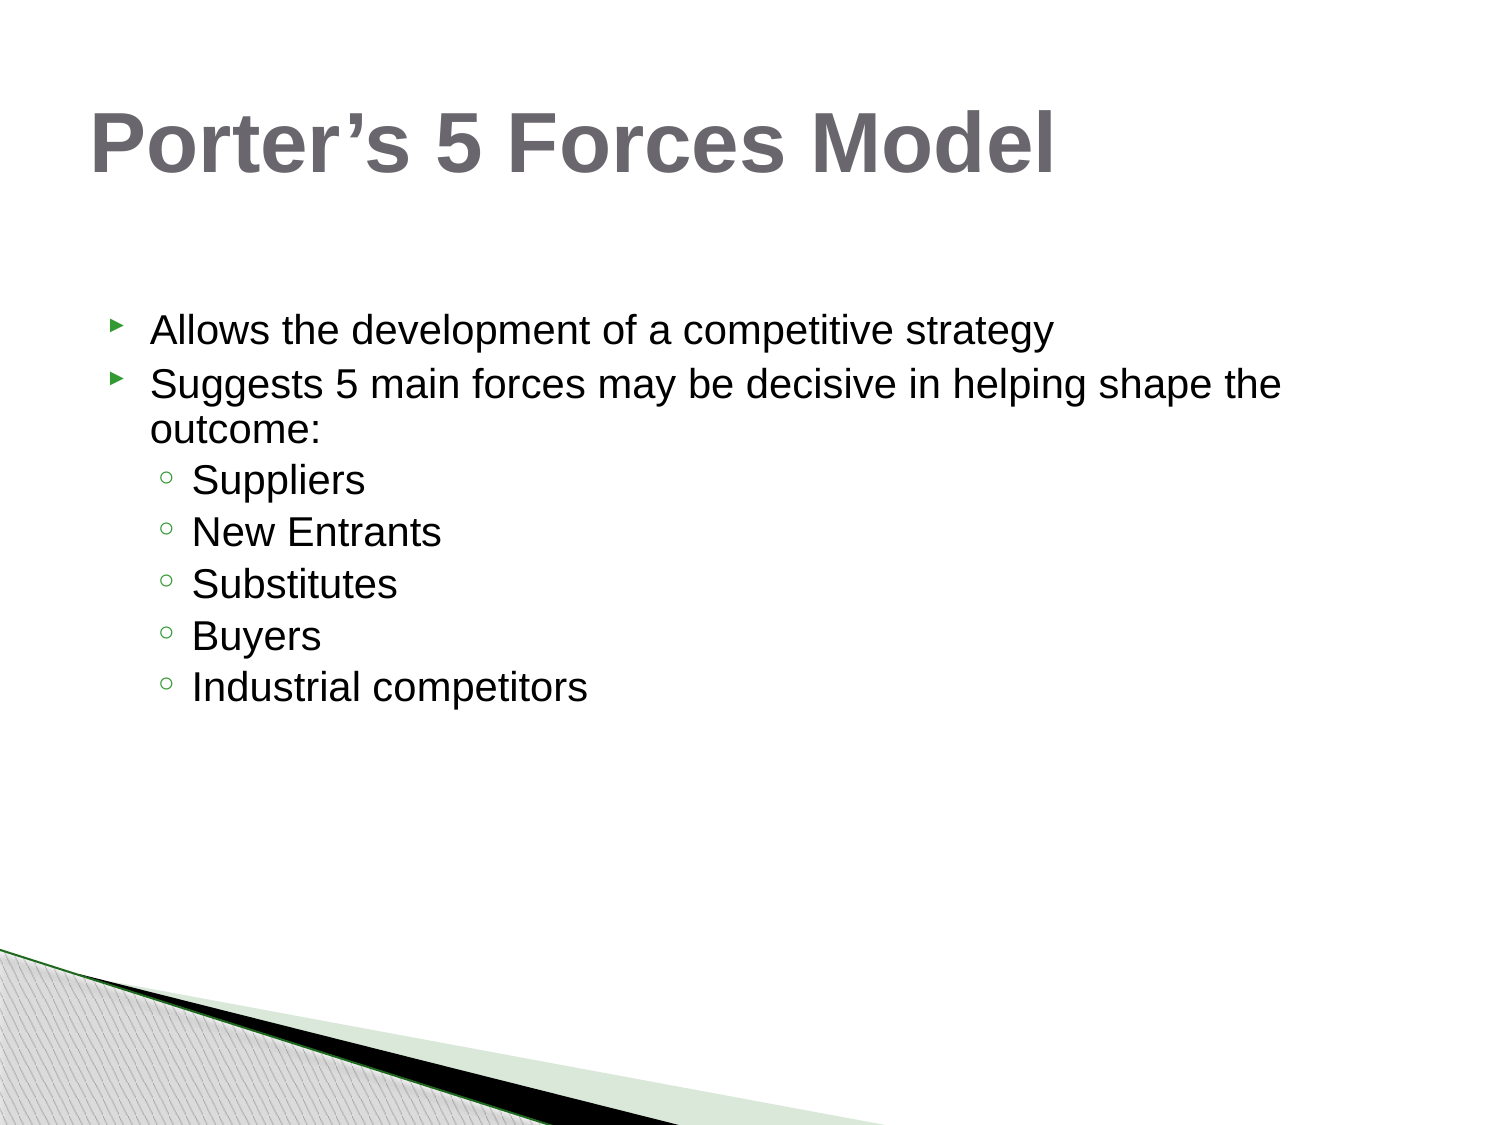

# Porter’s 5 Forces Model

Allows the development of a competitive strategy
Suggests 5 main forces may be decisive in helping shape the outcome:
Suppliers
New Entrants
Substitutes
Buyers
Industrial competitors